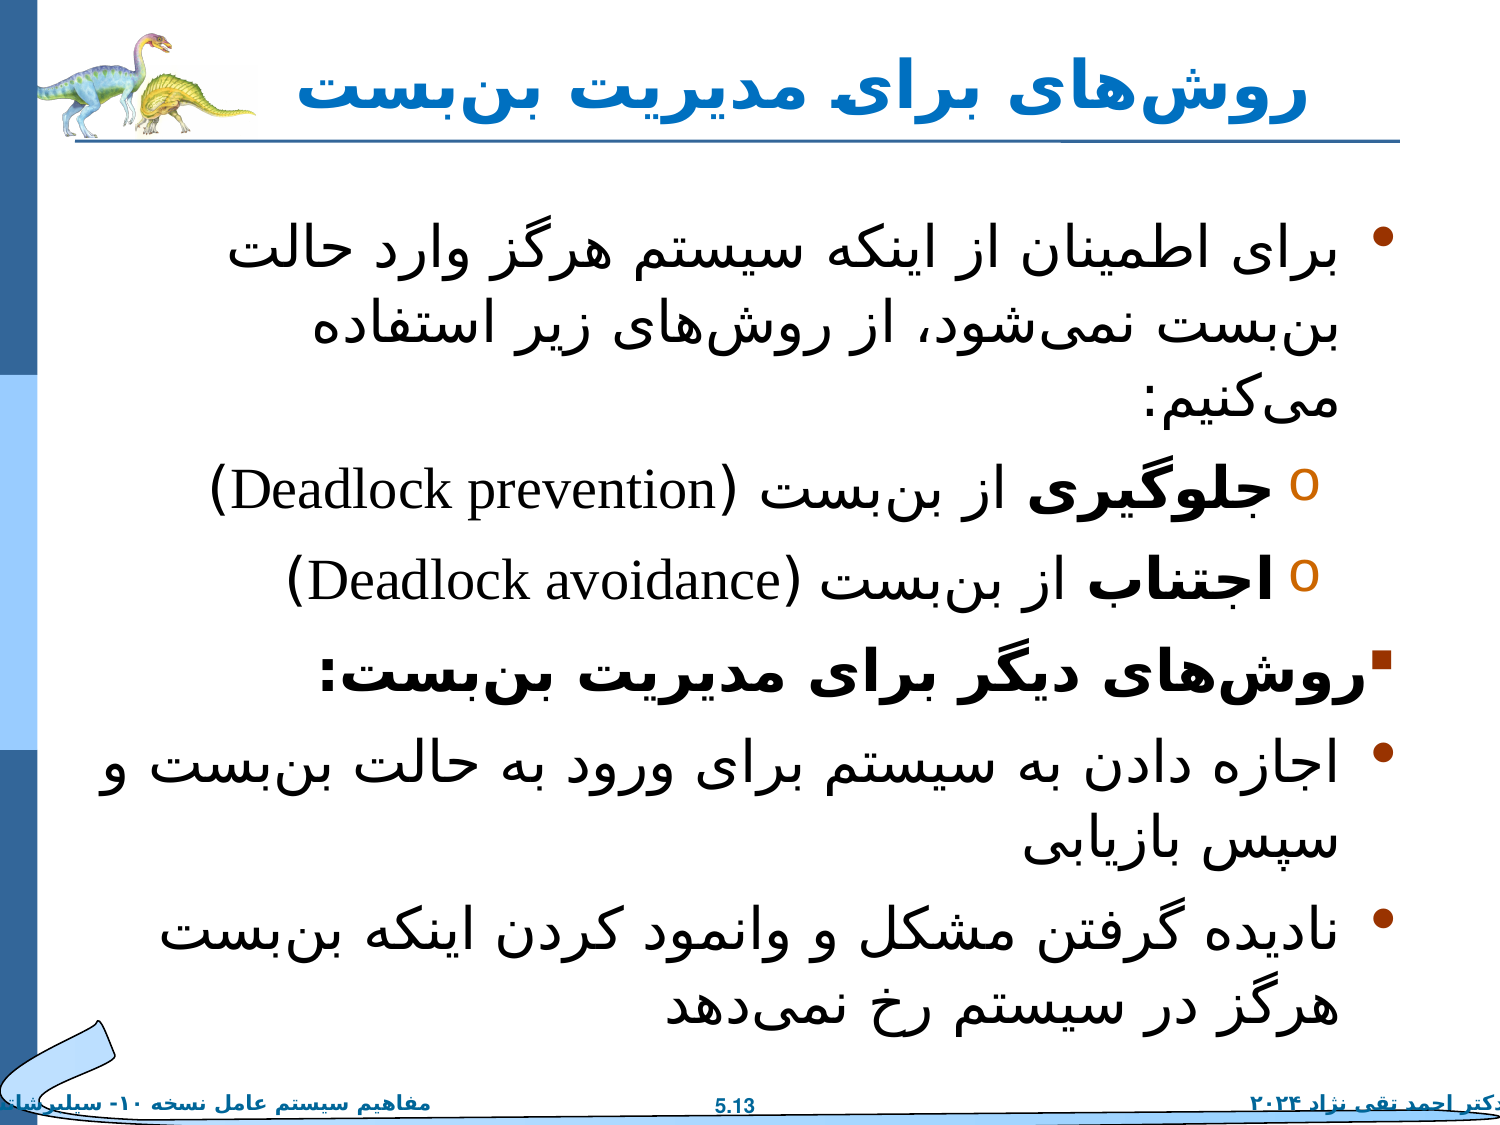

# روش‌های برای مدیریت بن‌بست
برای اطمینان از اینکه سیستم هرگز وارد حالت بن‌بست نمی‌شود، از روش‌های زیر استفاده می‌کنیم:
جلوگیری از بن‌بست (Deadlock prevention)
اجتناب از بن‌بست (Deadlock avoidance)
روش‌های دیگر برای مدیریت بن‌بست:
اجازه دادن به سیستم برای ورود به حالت بن‌بست و سپس بازیابی
نادیده گرفتن مشکل و وانمود کردن اینکه بن‌بست هرگز در سیستم رخ نمی‌دهد